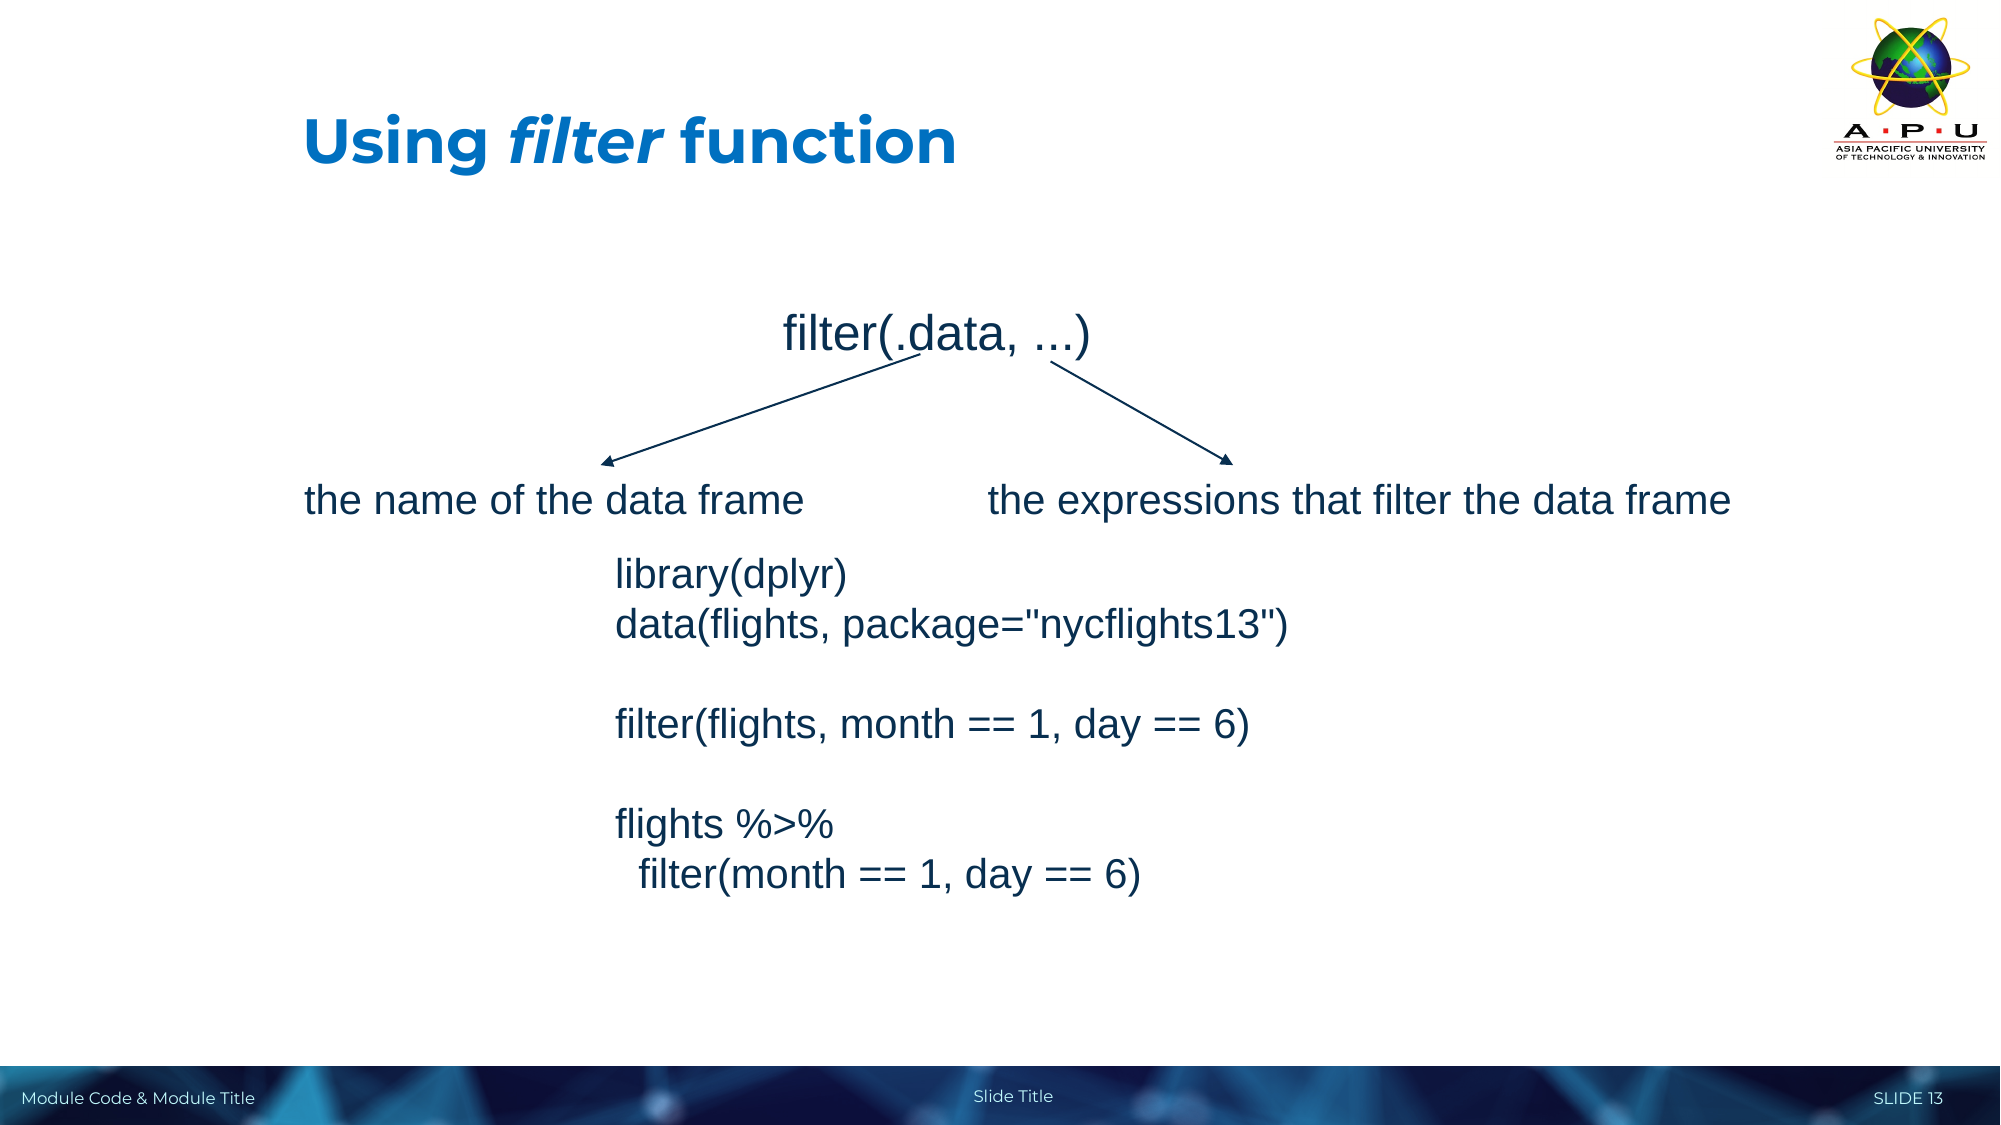

# Using filter function
filter(.data, ...)
the name of the data frame
the expressions that filter the data frame
library(dplyr)
data(flights, package="nycflights13")

filter(flights, month == 1, day == 6)

flights %>%
  filter(month == 1, day == 6)